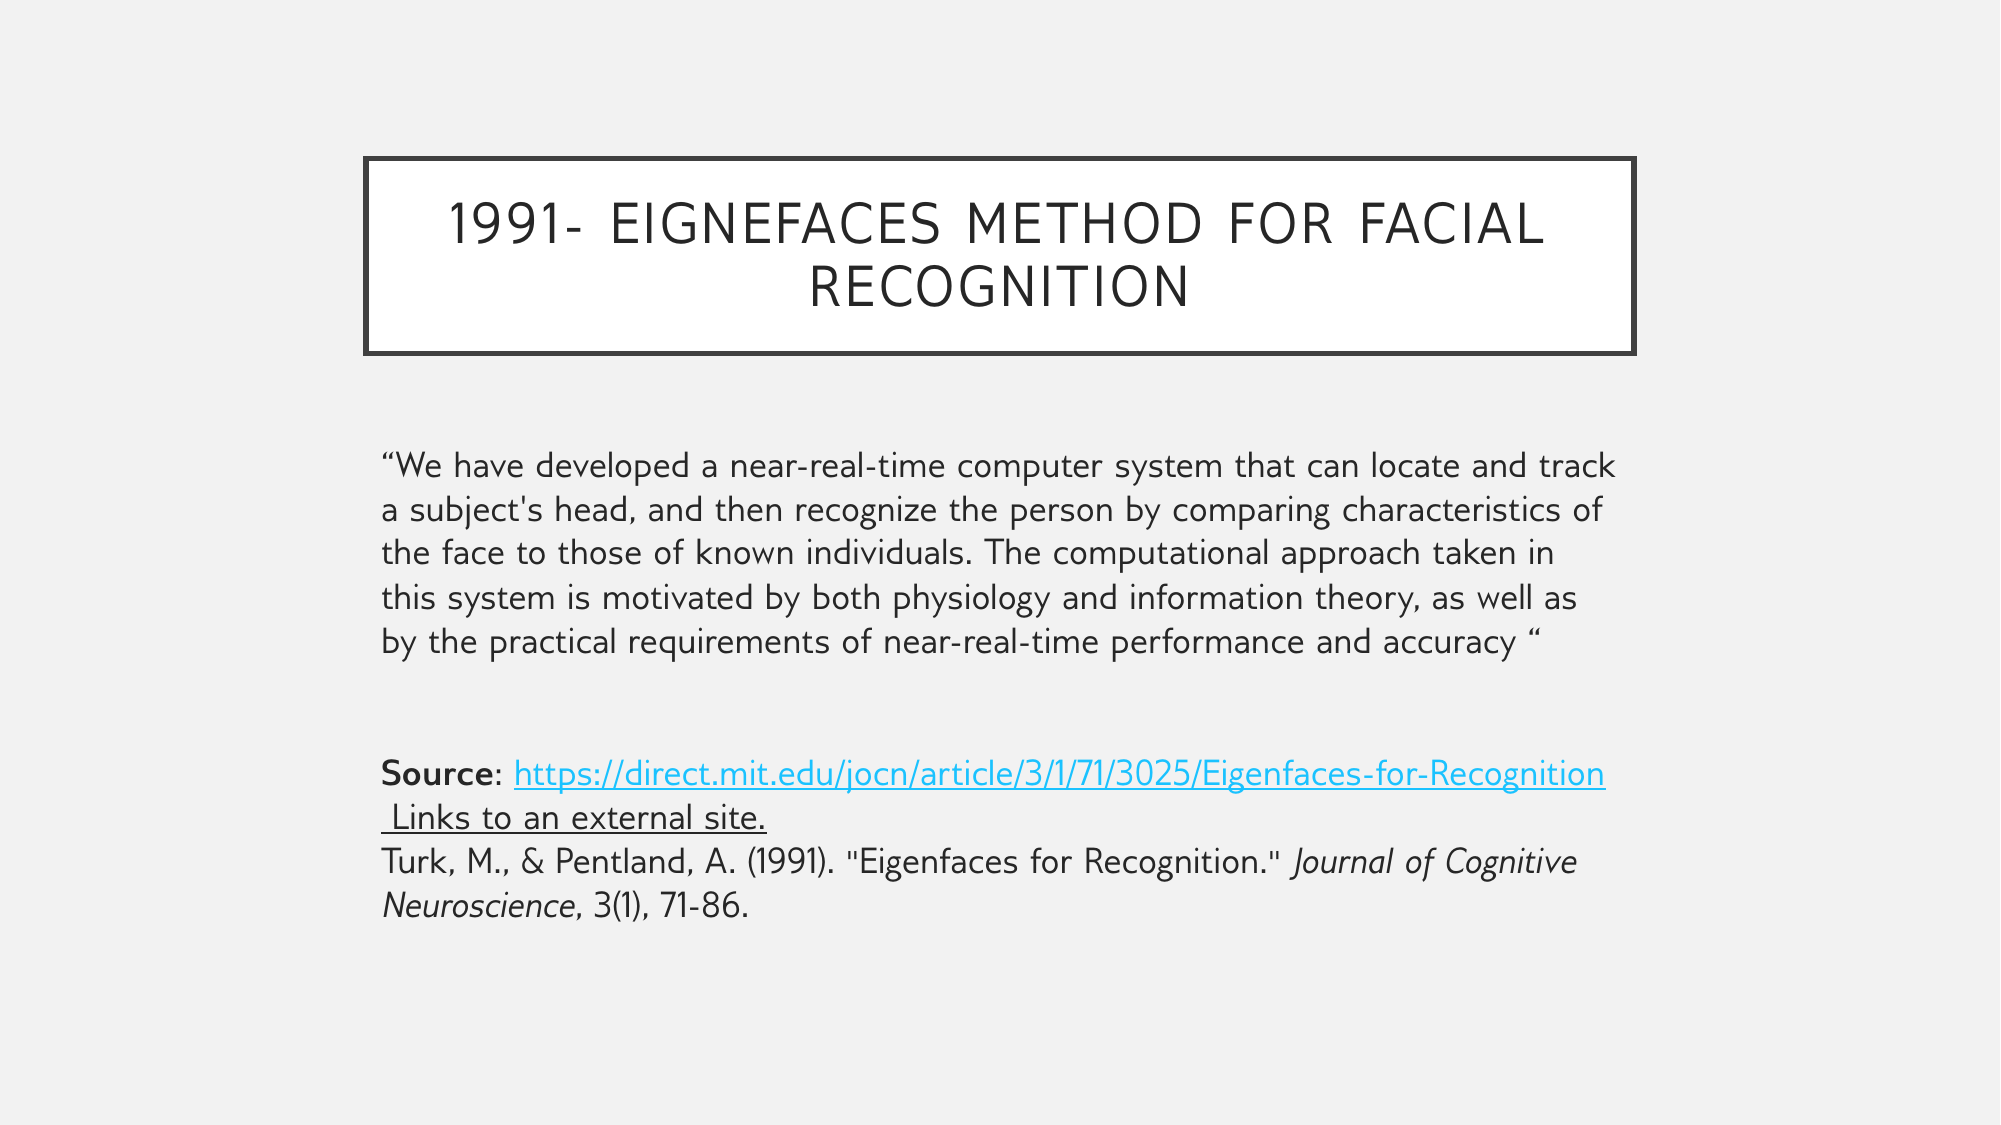

# 1991- Eignefaces Method for facial Recognition
“We have developed a near-real-time computer system that can locate and track a subject's head, and then recognize the person by comparing characteristics of the face to those of known individuals. The computational approach taken in this system is motivated by both physiology and information theory, as well as by the practical requirements of near-real-time performance and accuracy “
Source: https://direct.mit.edu/jocn/article/3/1/71/3025/Eigenfaces-for-Recognition Links to an external site.
Turk, M., & Pentland, A. (1991). "Eigenfaces for Recognition." Journal of Cognitive Neuroscience, 3(1), 71-86.